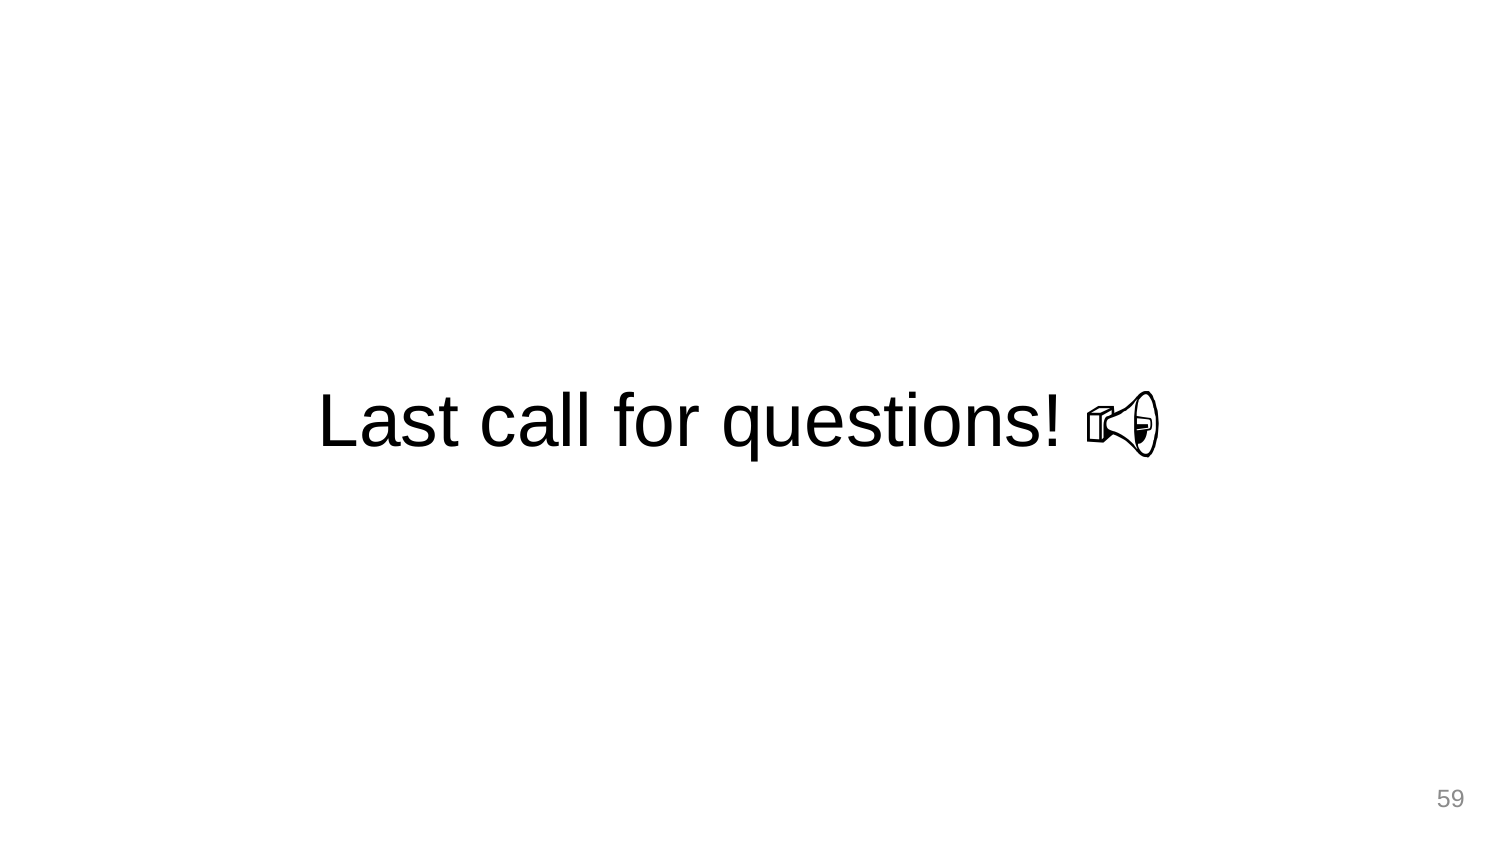

# Last call for questions! 📢
59